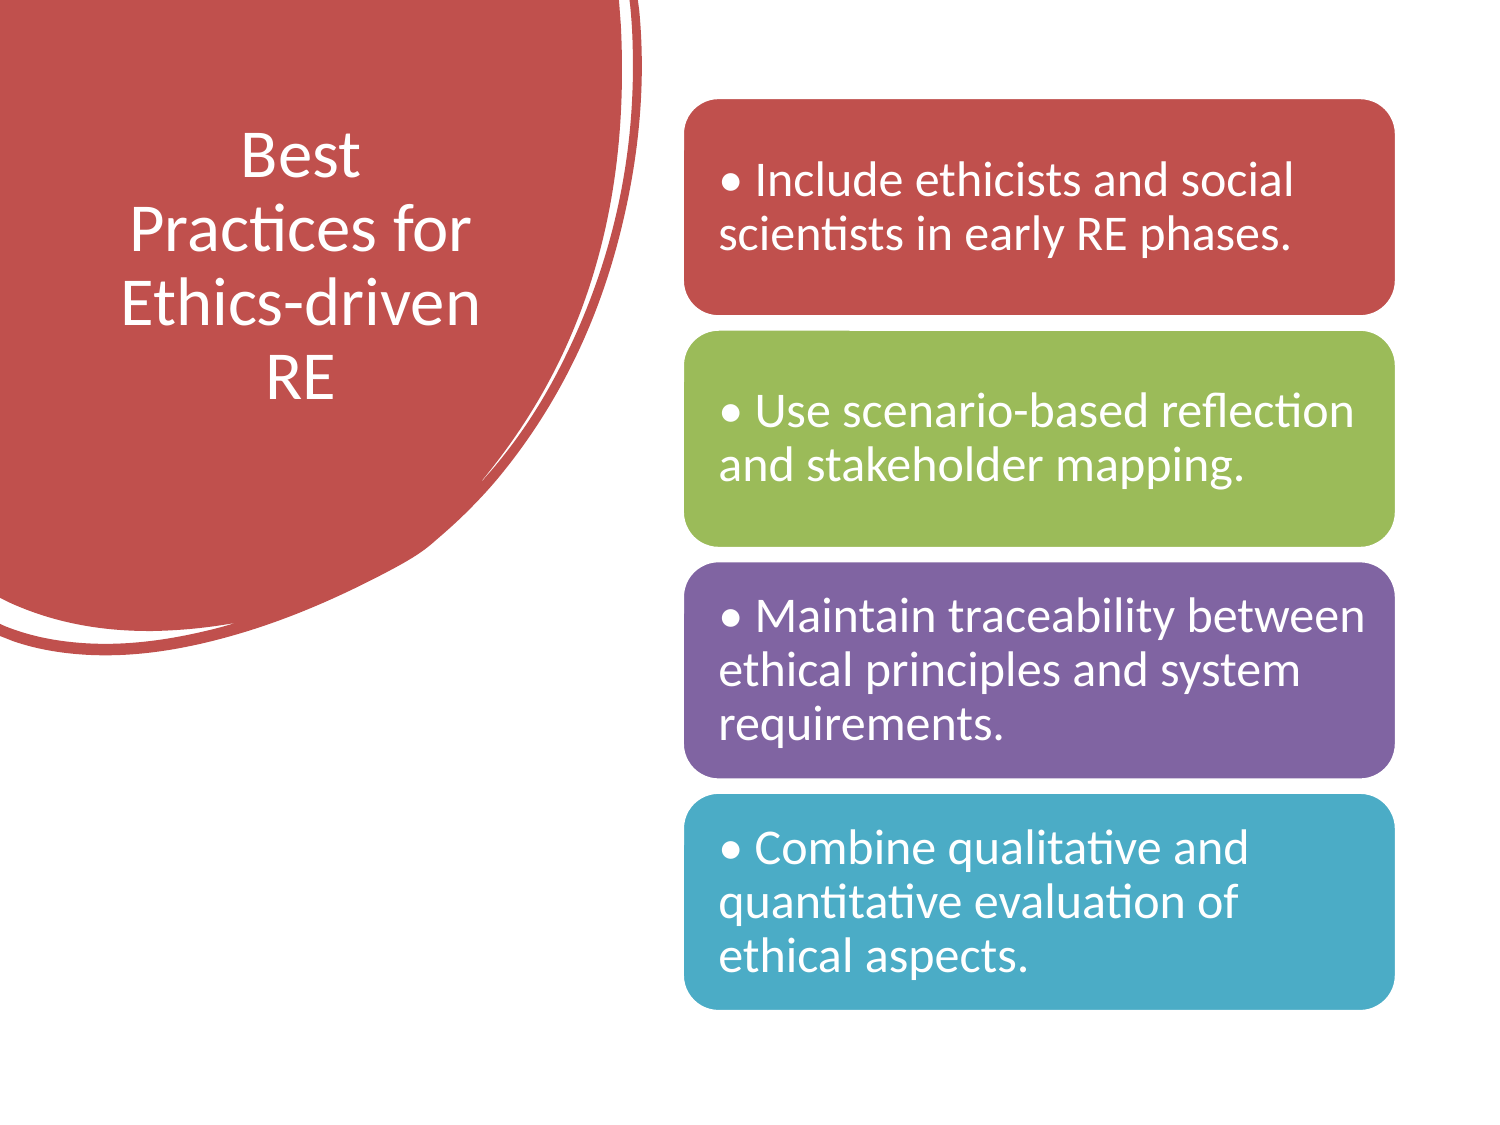

• Include ethicists and social scientists in early RE phases.
• Use scenario-based reflection and stakeholder mapping.
• Maintain traceability between ethical principles and system requirements.
• Combine qualitative and quantitative evaluation of ethical aspects.
# Best Practices for Ethics-driven RE